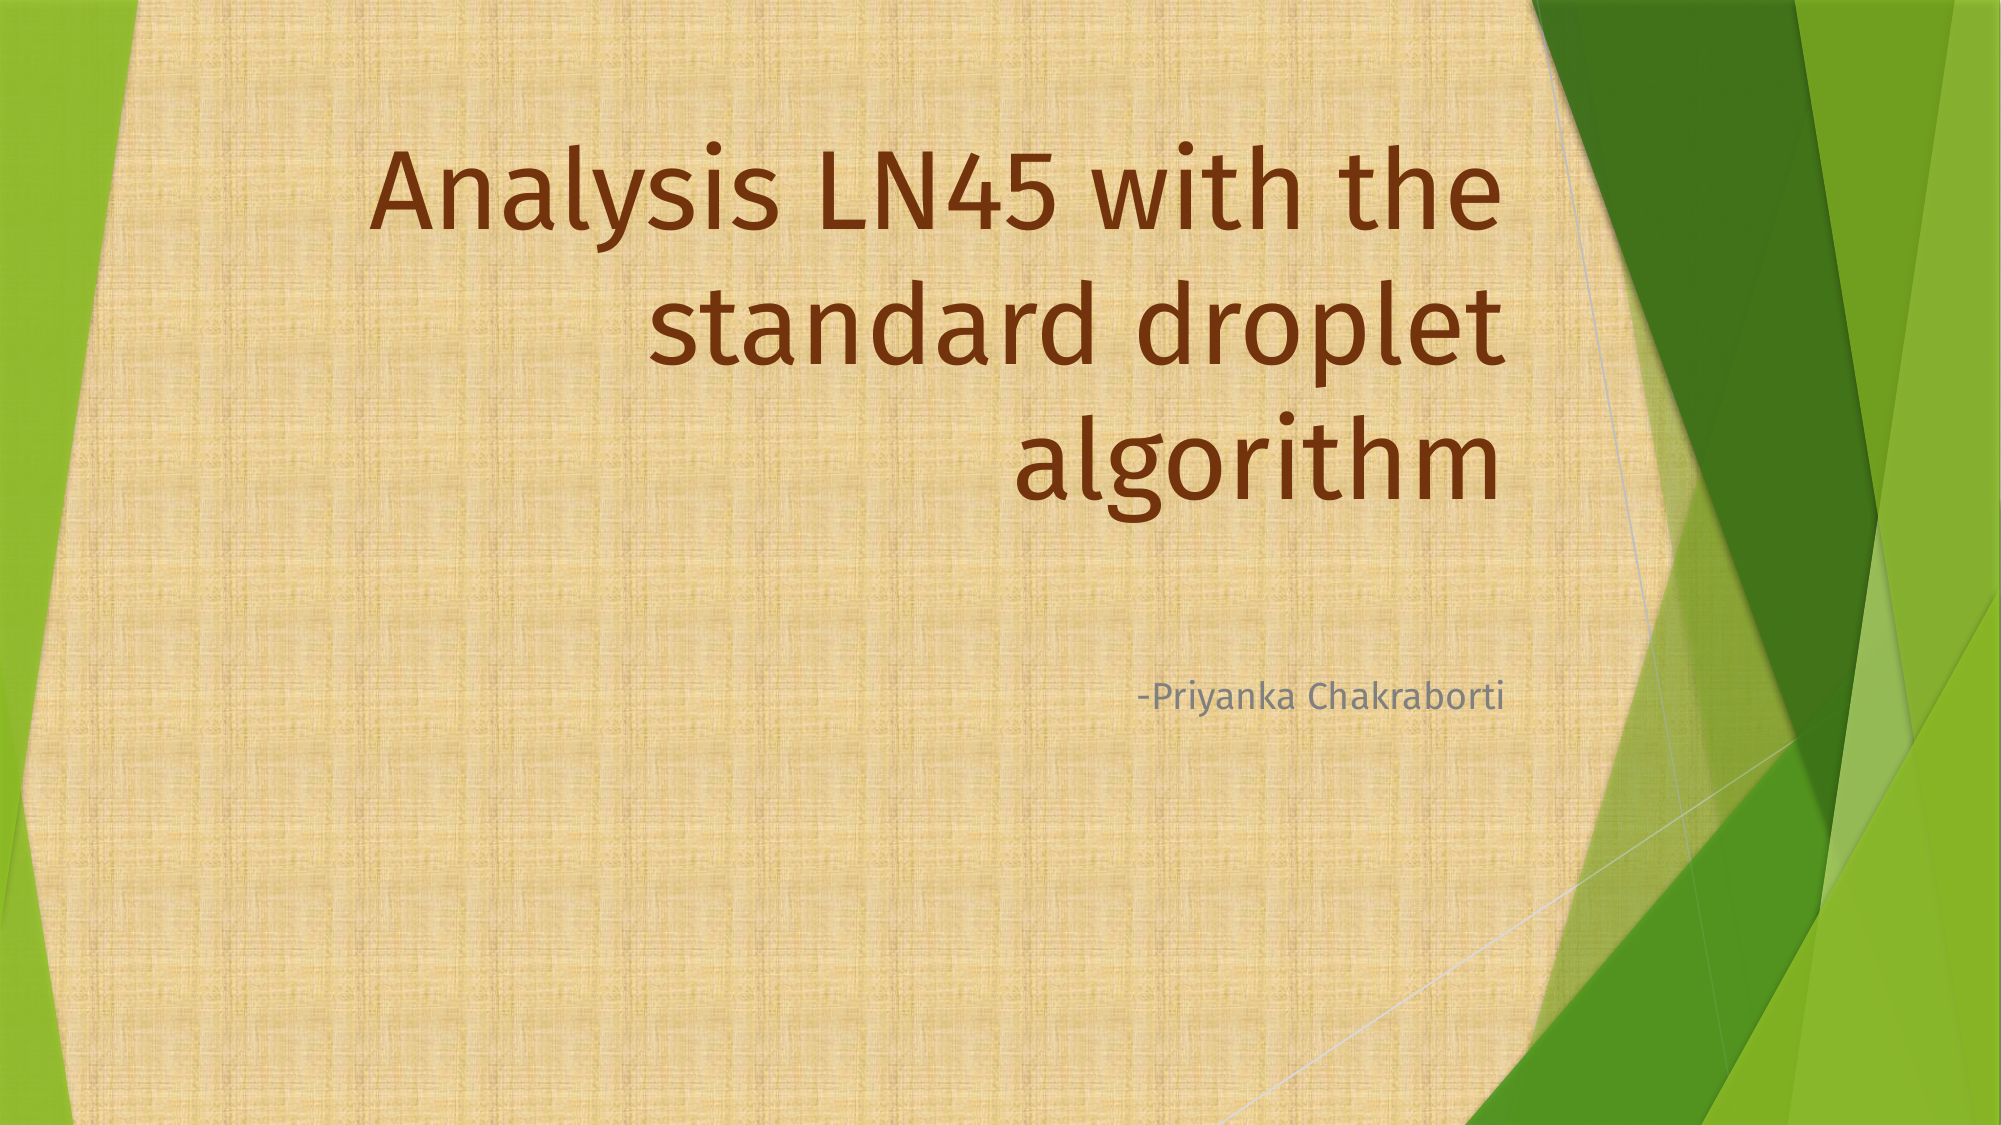

# Analysis LN45 with the standard droplet algorithm
-Priyanka Chakraborti